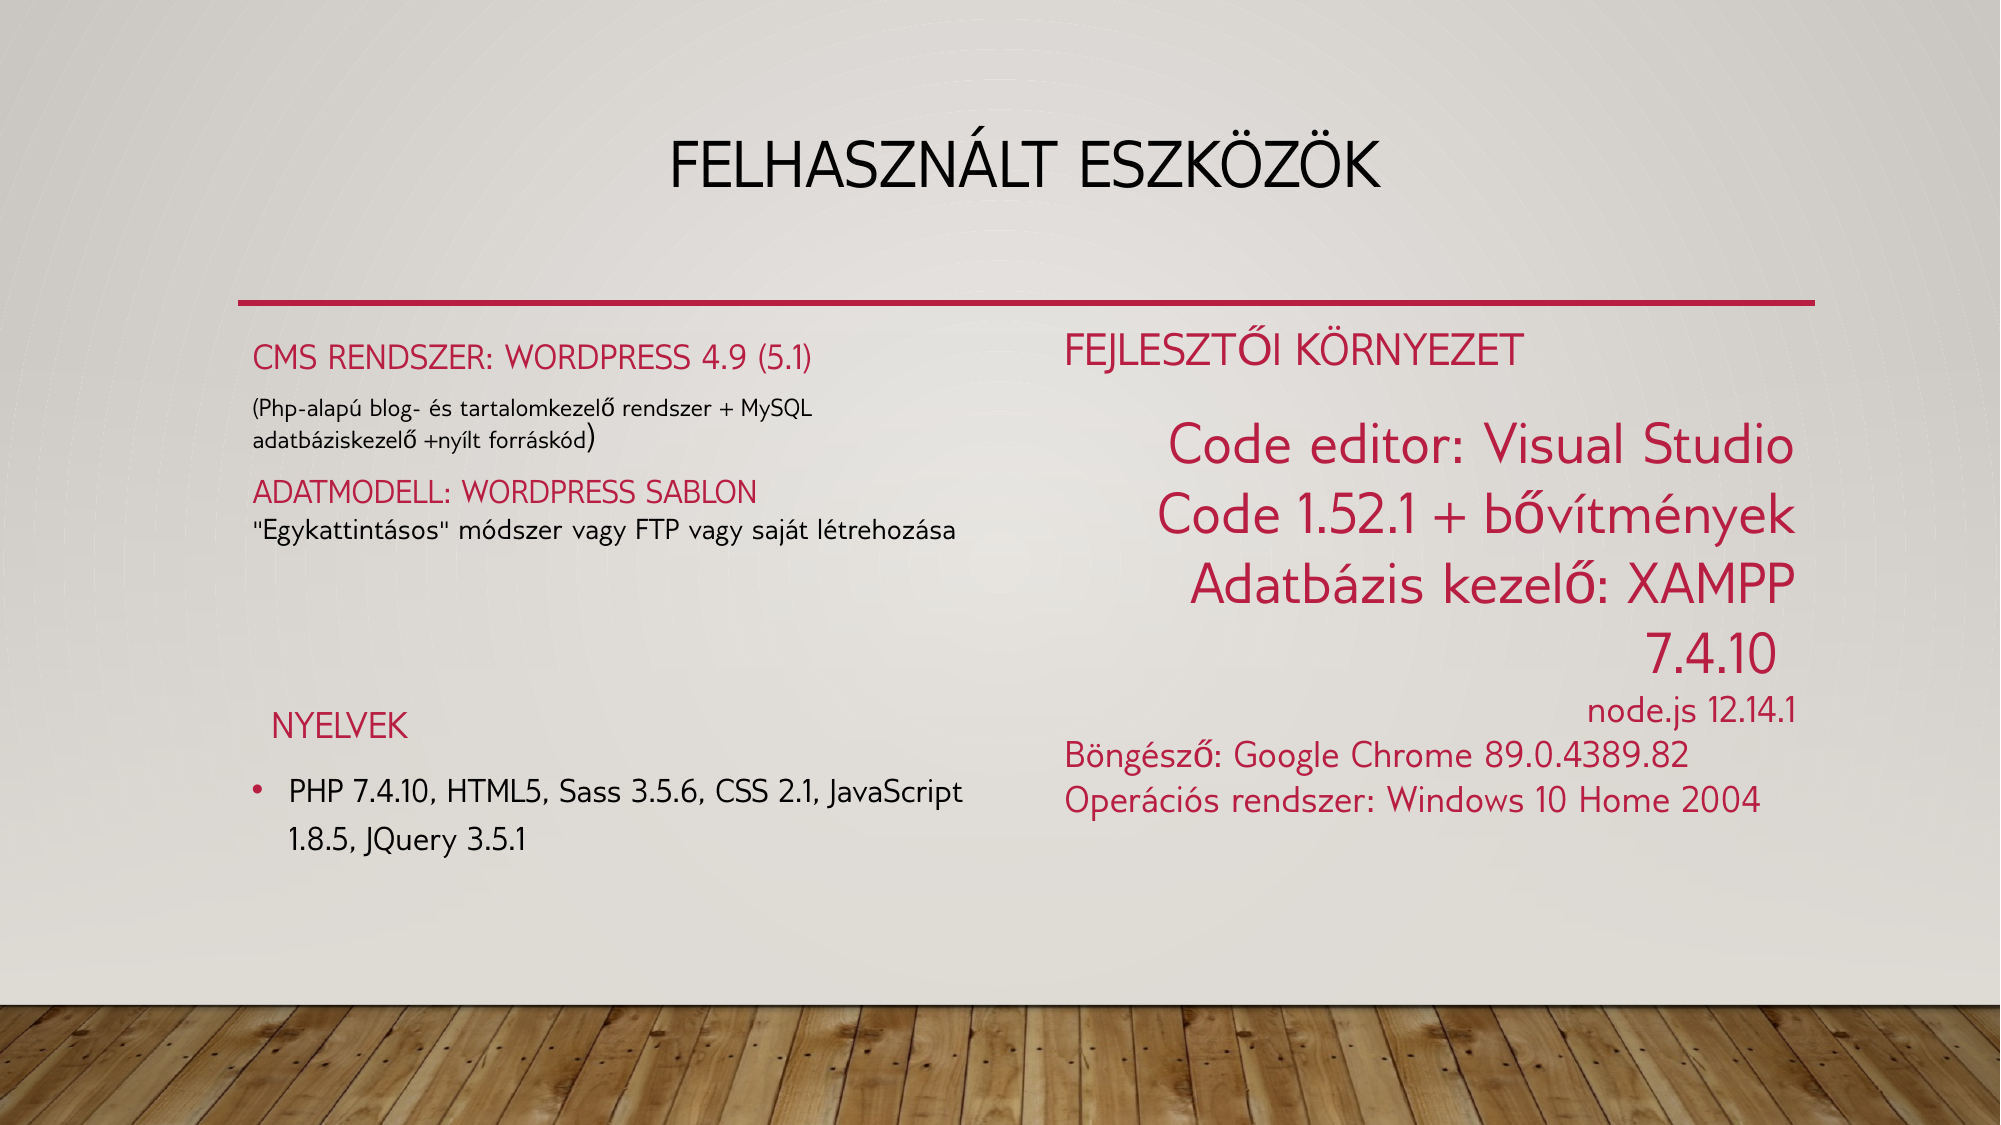

# Felhasznált eszközök
Fejlesztői környezet
CMS rendszer: Wordpress 4.9 (5.1)
(Php-alapú blog- és tartalomkezelő rendszer + MySQL adatbáziskezelő +nyílt forráskód)
Code editor: Visual Studio Code 1.52.1 + bővítmények
Adatbázis kezelő: XAMPP 7.4.10
node.js 12.14.1
Böngésző: Google Chrome 89.0.4389.82
Operációs rendszer: Windows 10 Home 2004

Adatmodell: WordPress Sablon
"Egykattintásos" módszer vagy FTP vagy saját létrehozása
NYELVEK
PHP 7.4.10, HTML5, Sass 3.5.6, CSS 2.1, JavaScript 1.8.5, JQuery 3.5.1